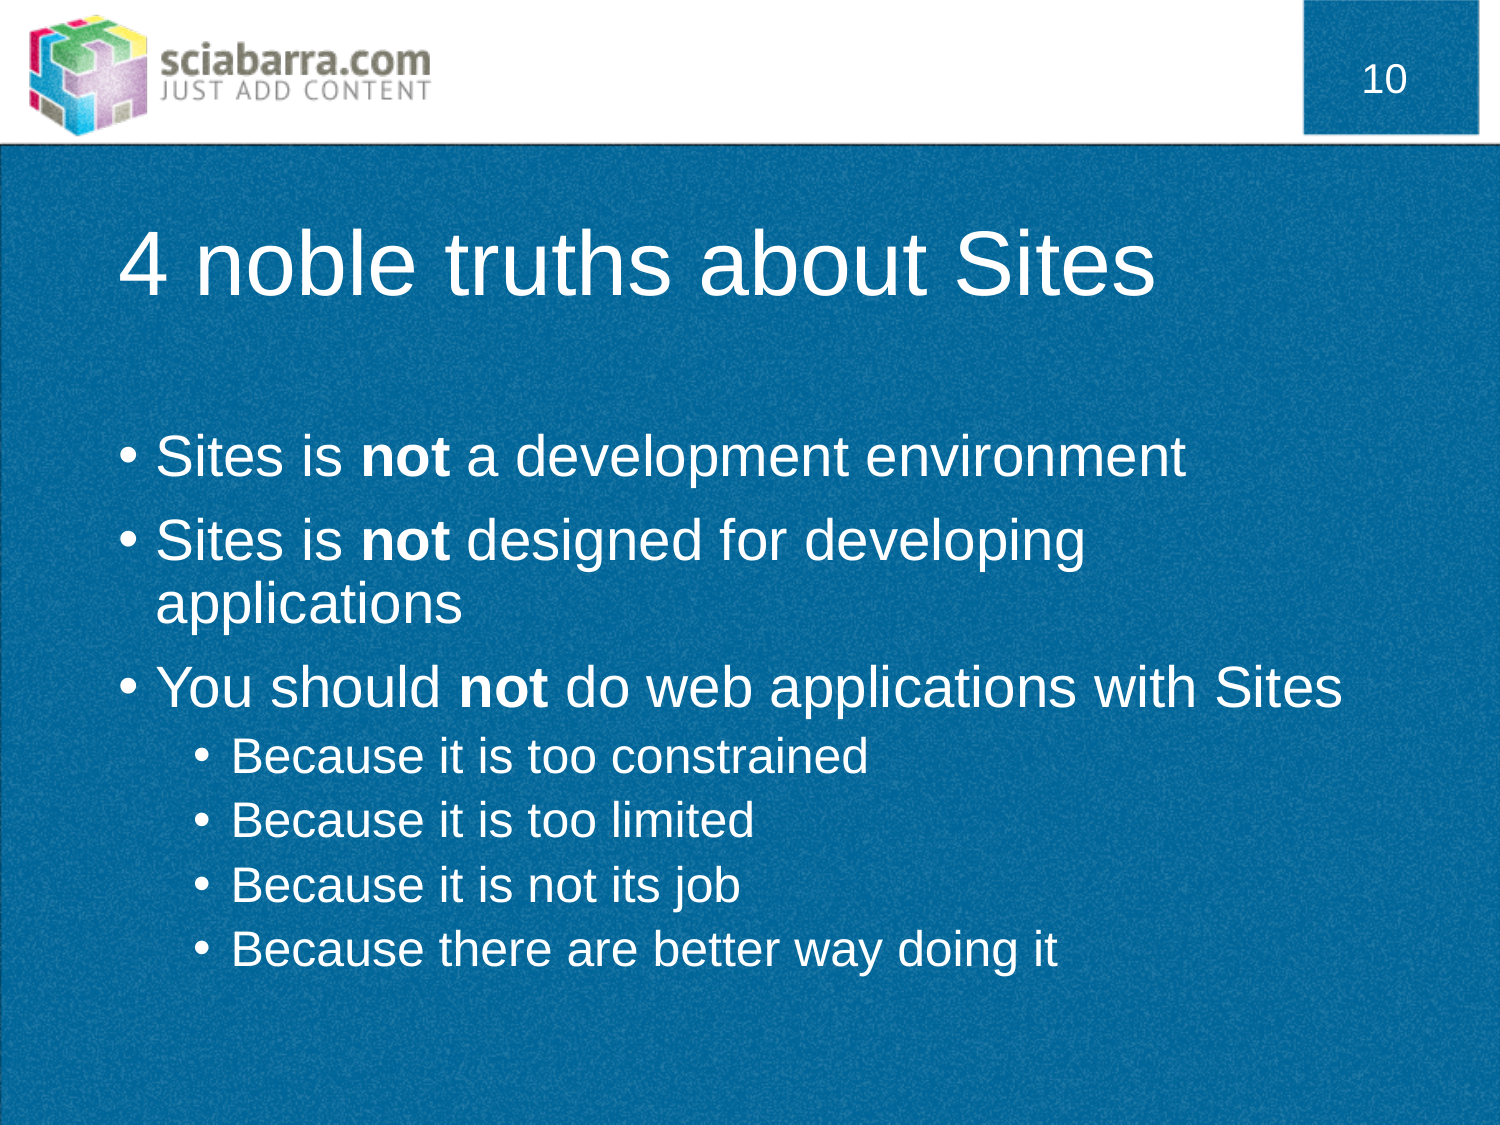

10
# 4 noble truths about Sites
Sites is not a development environment
Sites is not designed for developing applications
You should not do web applications with Sites
Because it is too constrained
Because it is too limited
Because it is not its job
Because there are better way doing it